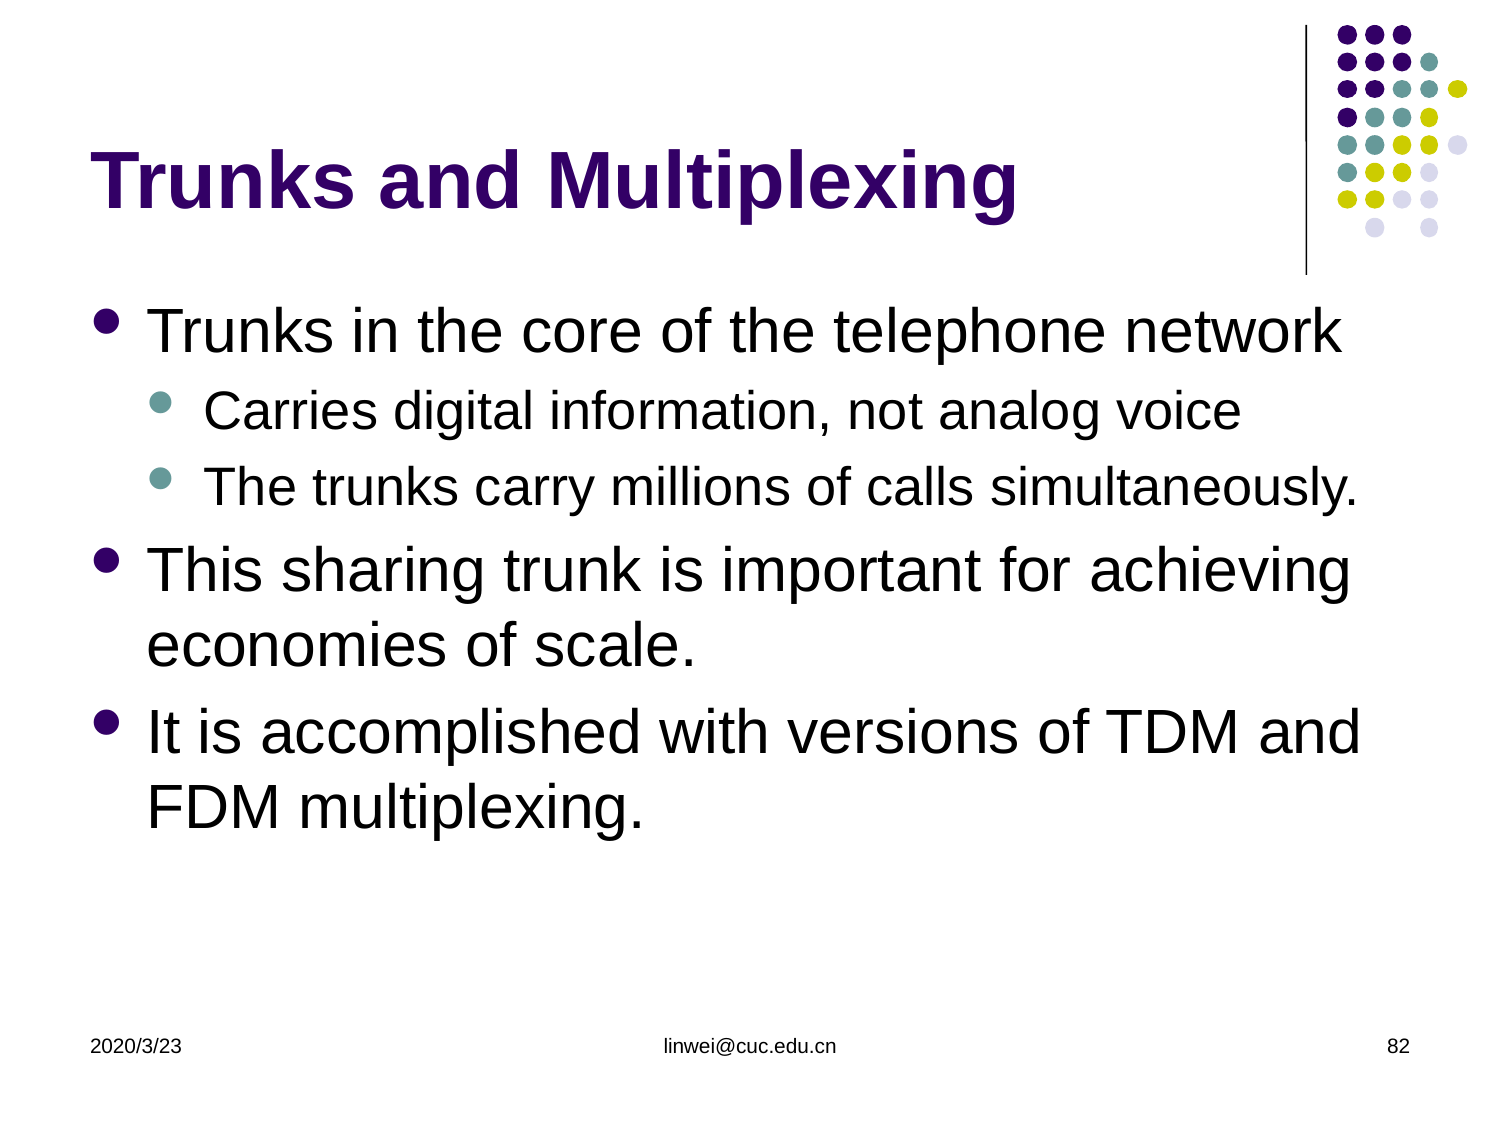

# Trunks and Multiplexing
Trunks in the core of the telephone network
Carries digital information, not analog voice
The trunks carry millions of calls simultaneously.
This sharing trunk is important for achieving economies of scale.
It is accomplished with versions of TDM and FDM multiplexing.
2020/3/23
linwei@cuc.edu.cn
82